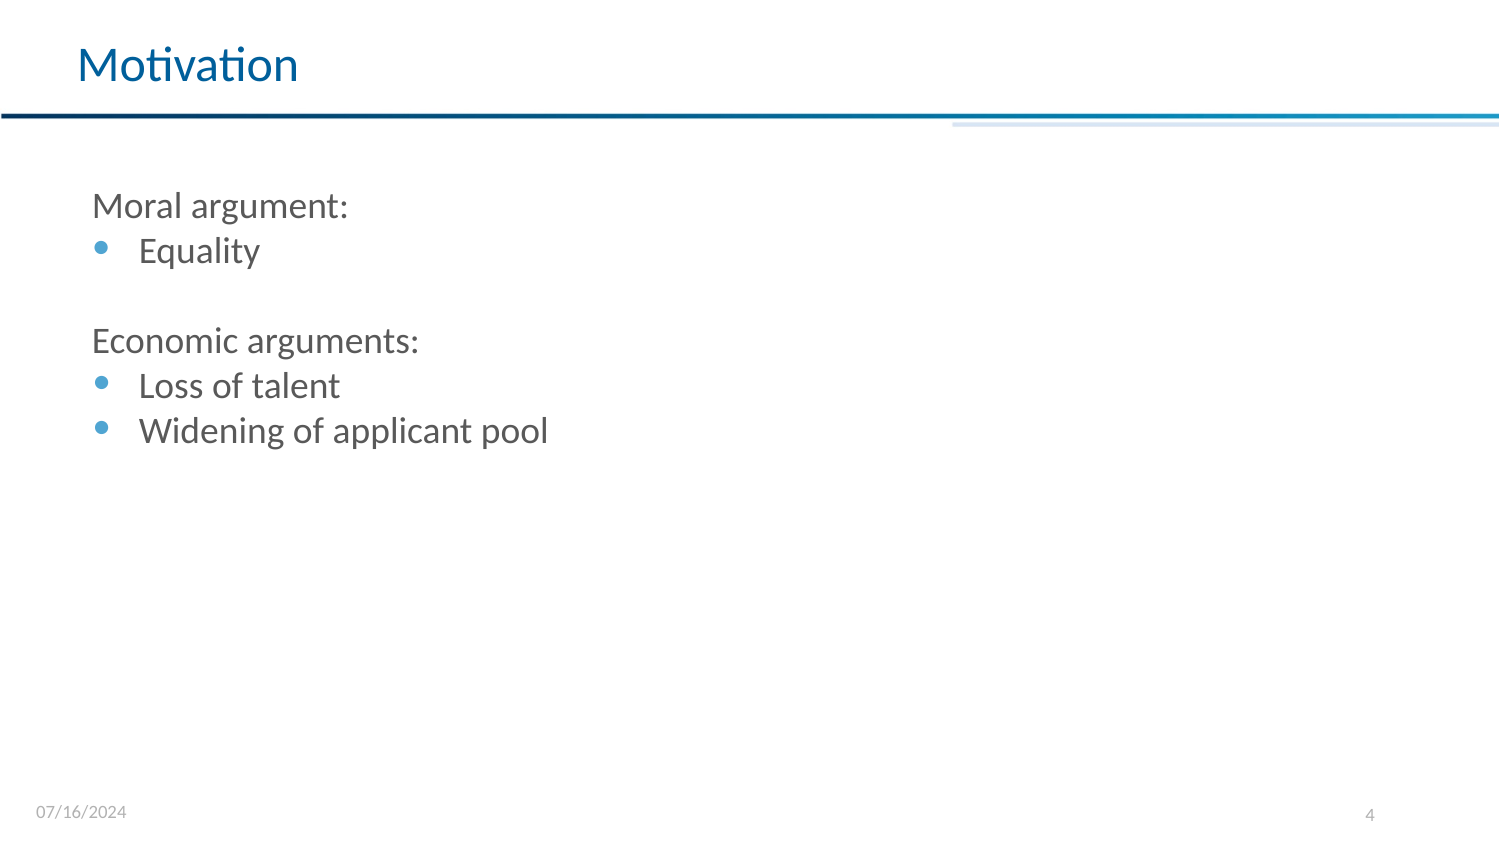

Motivation
Moral argument:
Equality

Economic arguments:
Loss of talent
Widening of applicant pool

07/16/2024

4